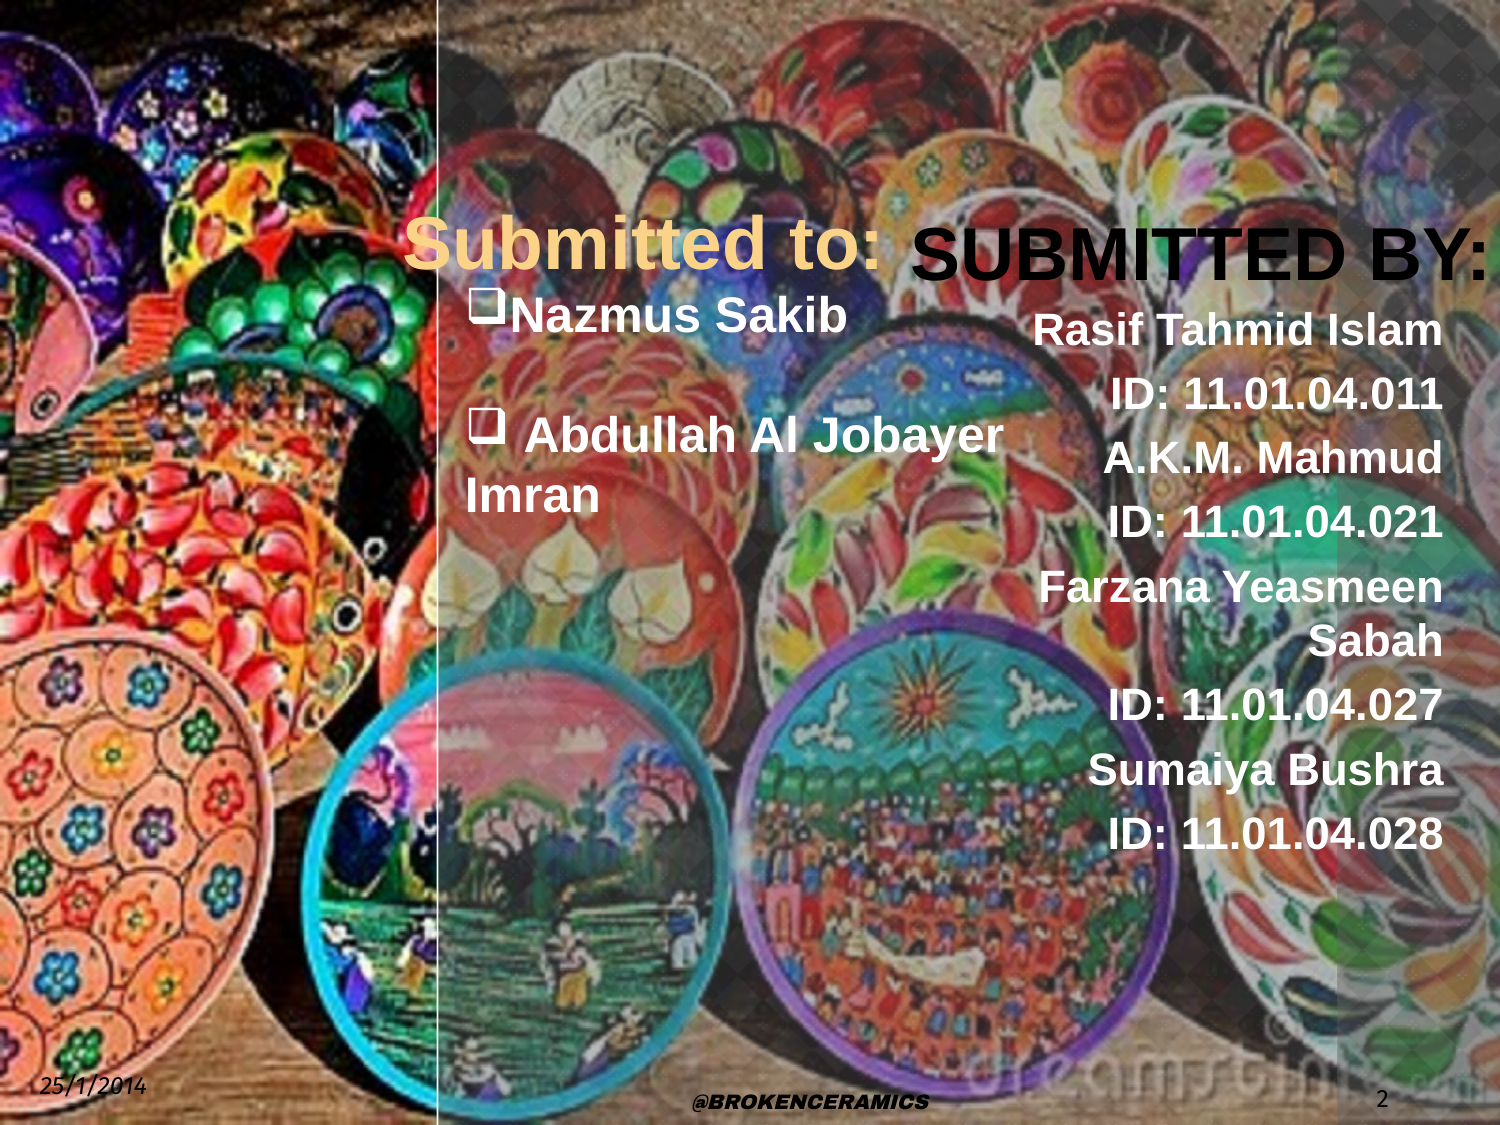

# Submitted by:
Submitted to:
Nazmus Sakib

 Abdullah Al Jobayer Imran
 Rasif Tahmid Islam
ID: 11.01.04.011
 A.K.M. Mahmud
    ID: 11.01.04.021
 Farzana Yeasmeen Sabah
   ID: 11.01.04.027
Sumaiya Bushra
   ID: 11.01.04.028

25/1/2014
2
@BROKENCERAMICS